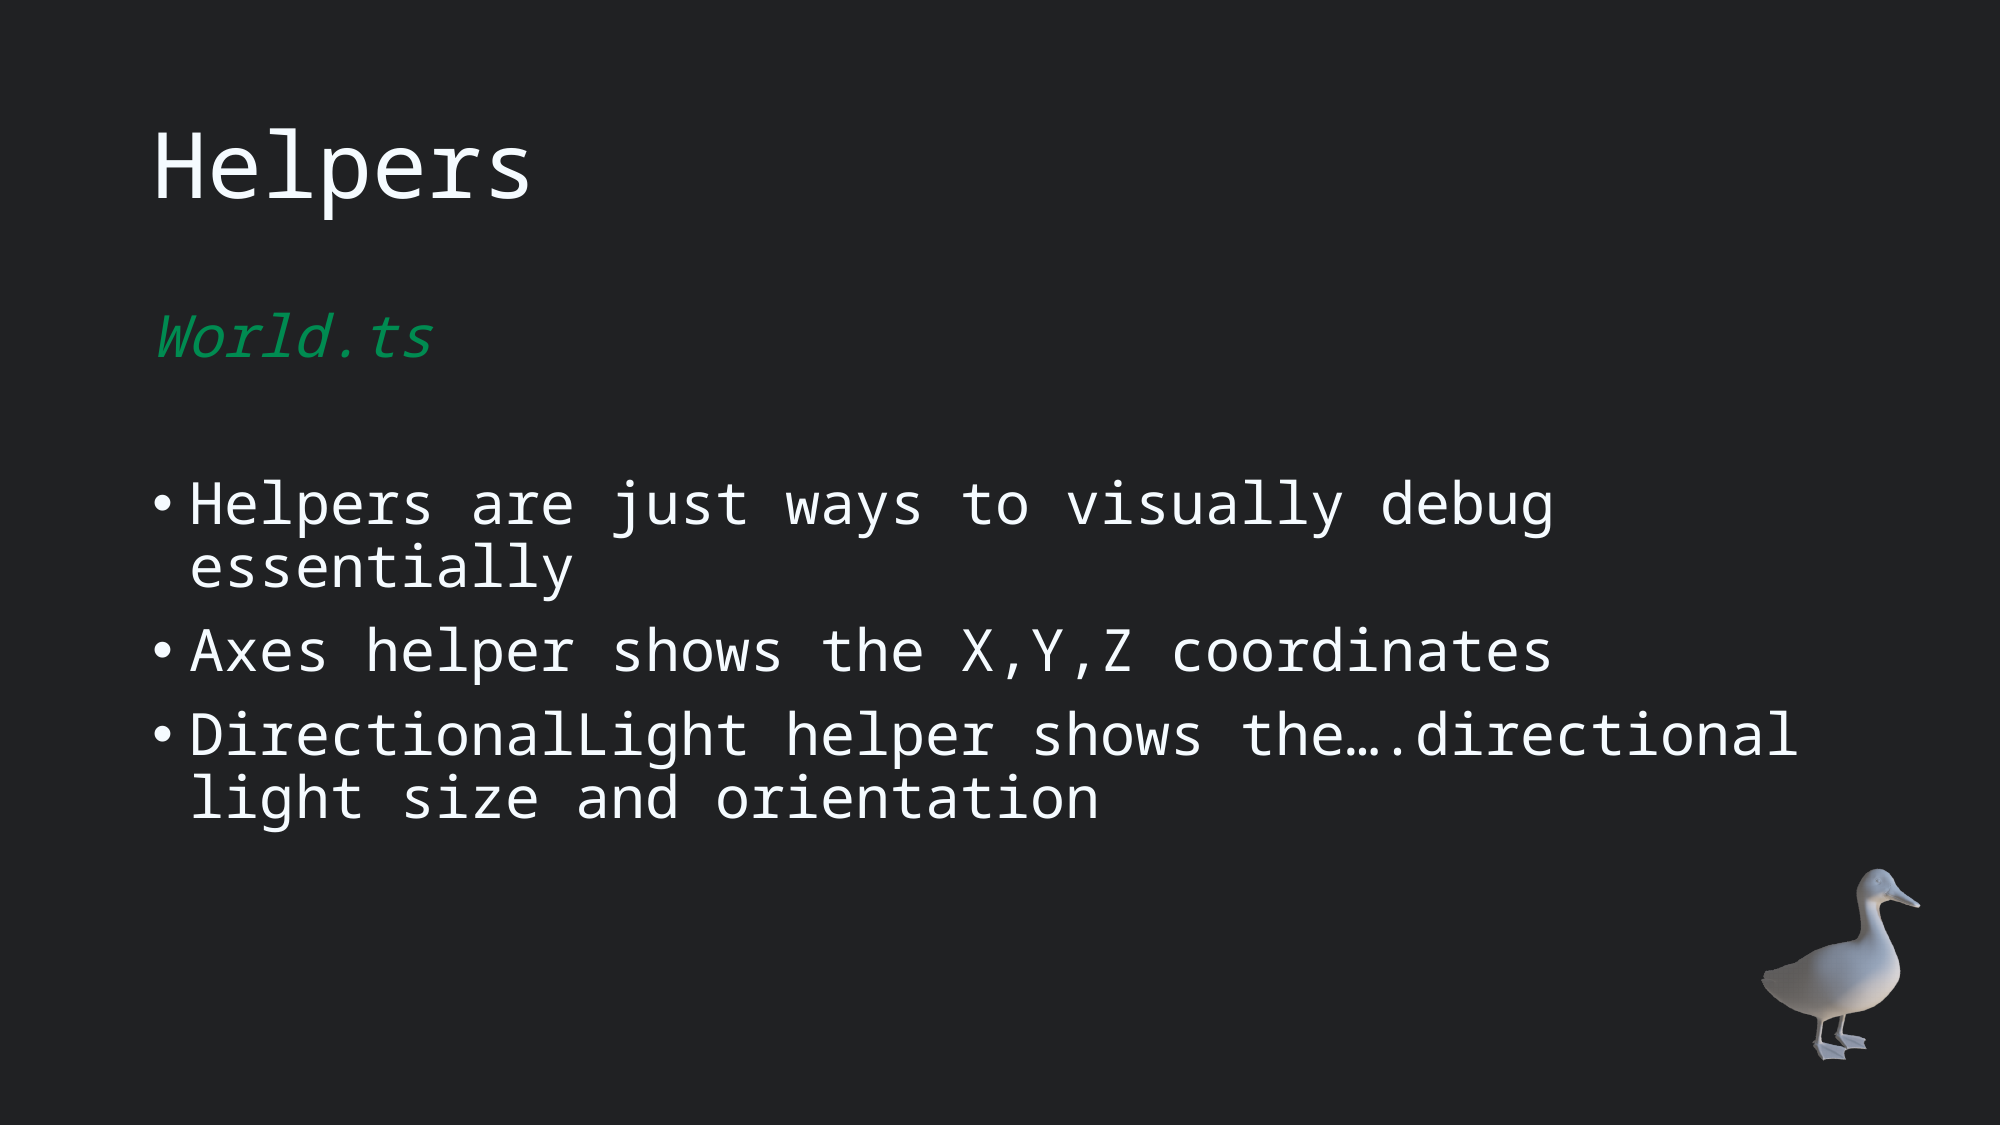

# Helpers
World.ts

Helpers are just ways to visually debug essentially
Axes helper shows the X,Y,Z coordinates
DirectionalLight helper shows the….directional light size and orientation